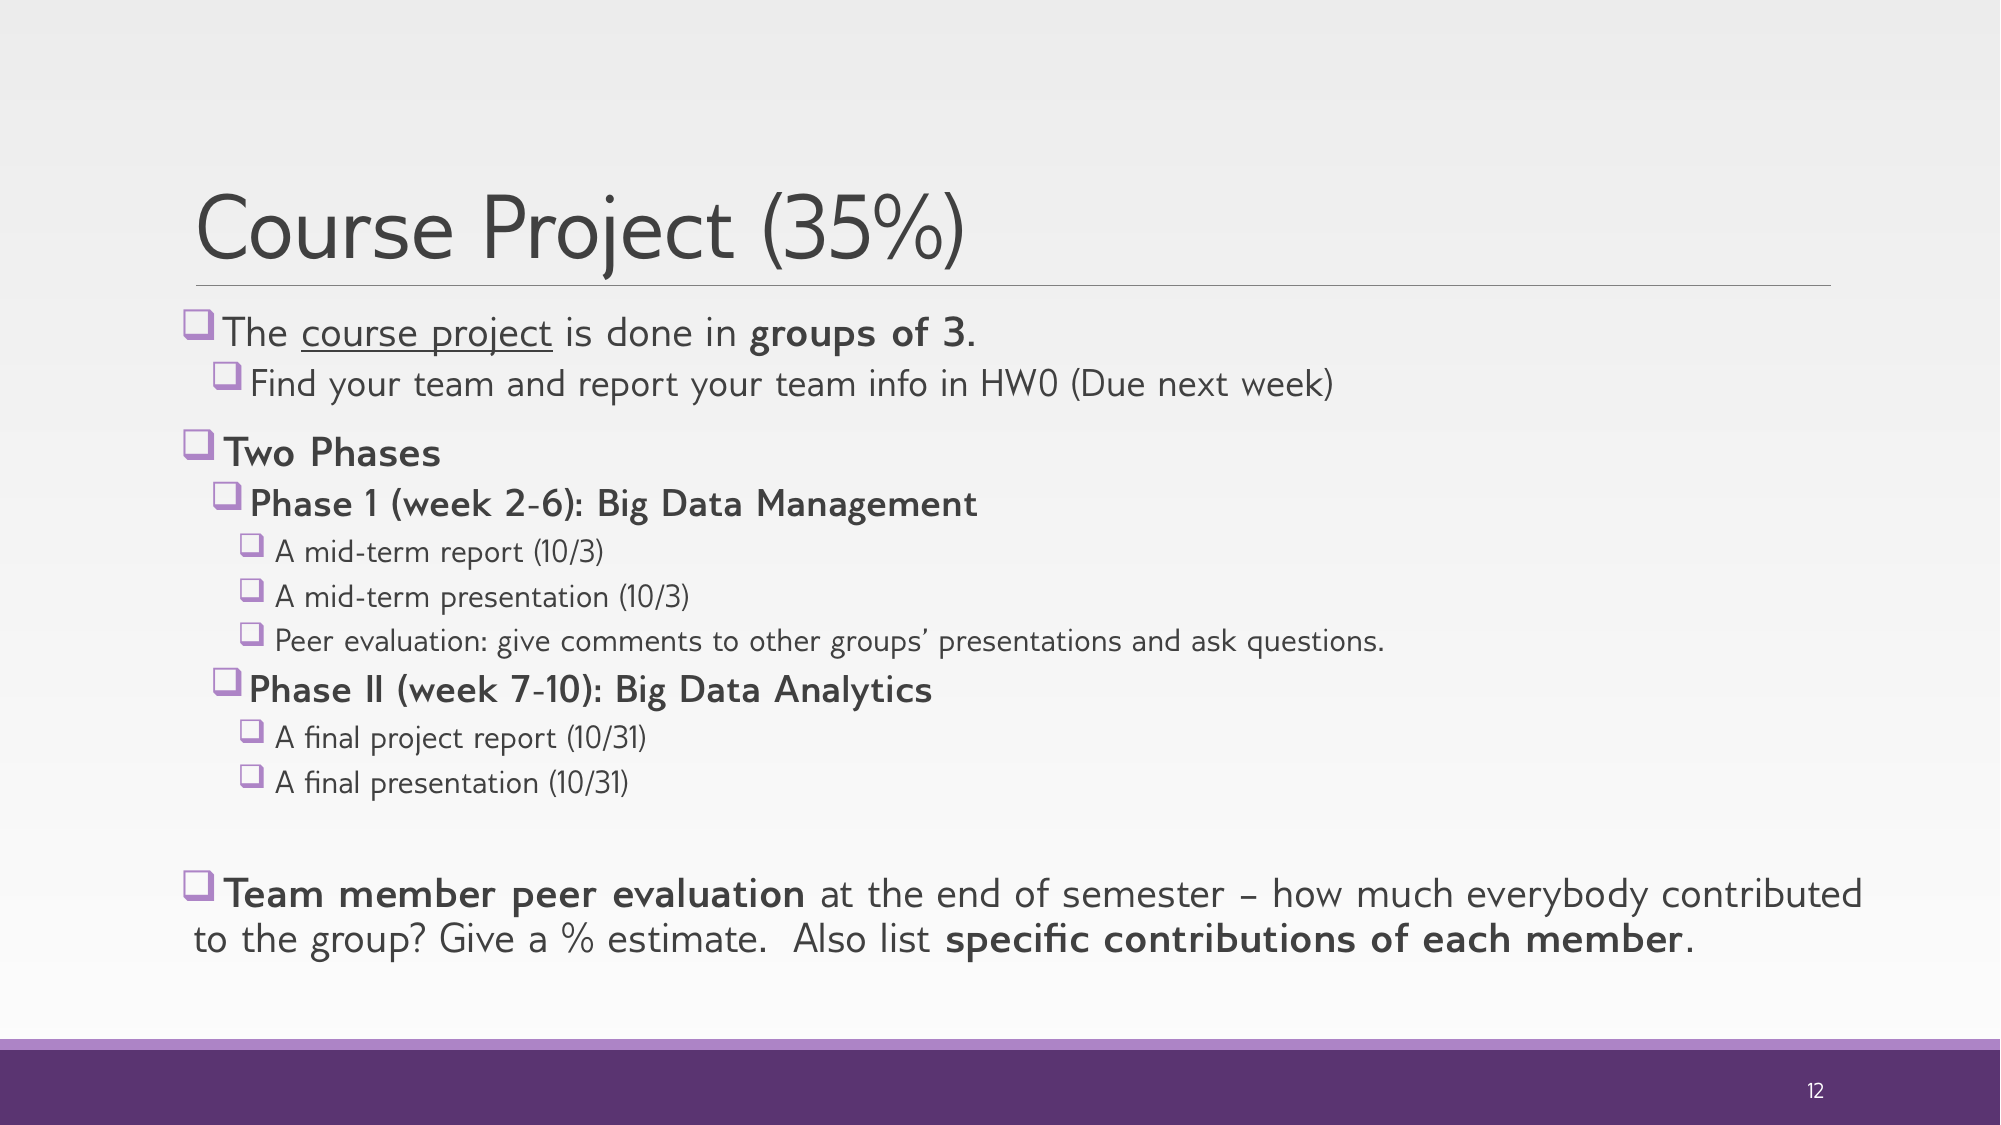

# Course Project (35%)
 The course project is done in groups of 3.
 Find your team and report your team info in HW0 (Due next week)
 Two Phases
 Phase 1 (week 2-6): Big Data Management
 A mid-term report (10/3)
 A mid-term presentation (10/3)
 Peer evaluation: give comments to other groups’ presentations and ask questions.
 Phase II (week 7-10): Big Data Analytics
 A final project report (10/31)
 A final presentation (10/31)

 Team member peer evaluation at the end of semester – how much everybody contributed to the group? Give a % estimate.  Also list specific contributions of each member.
12